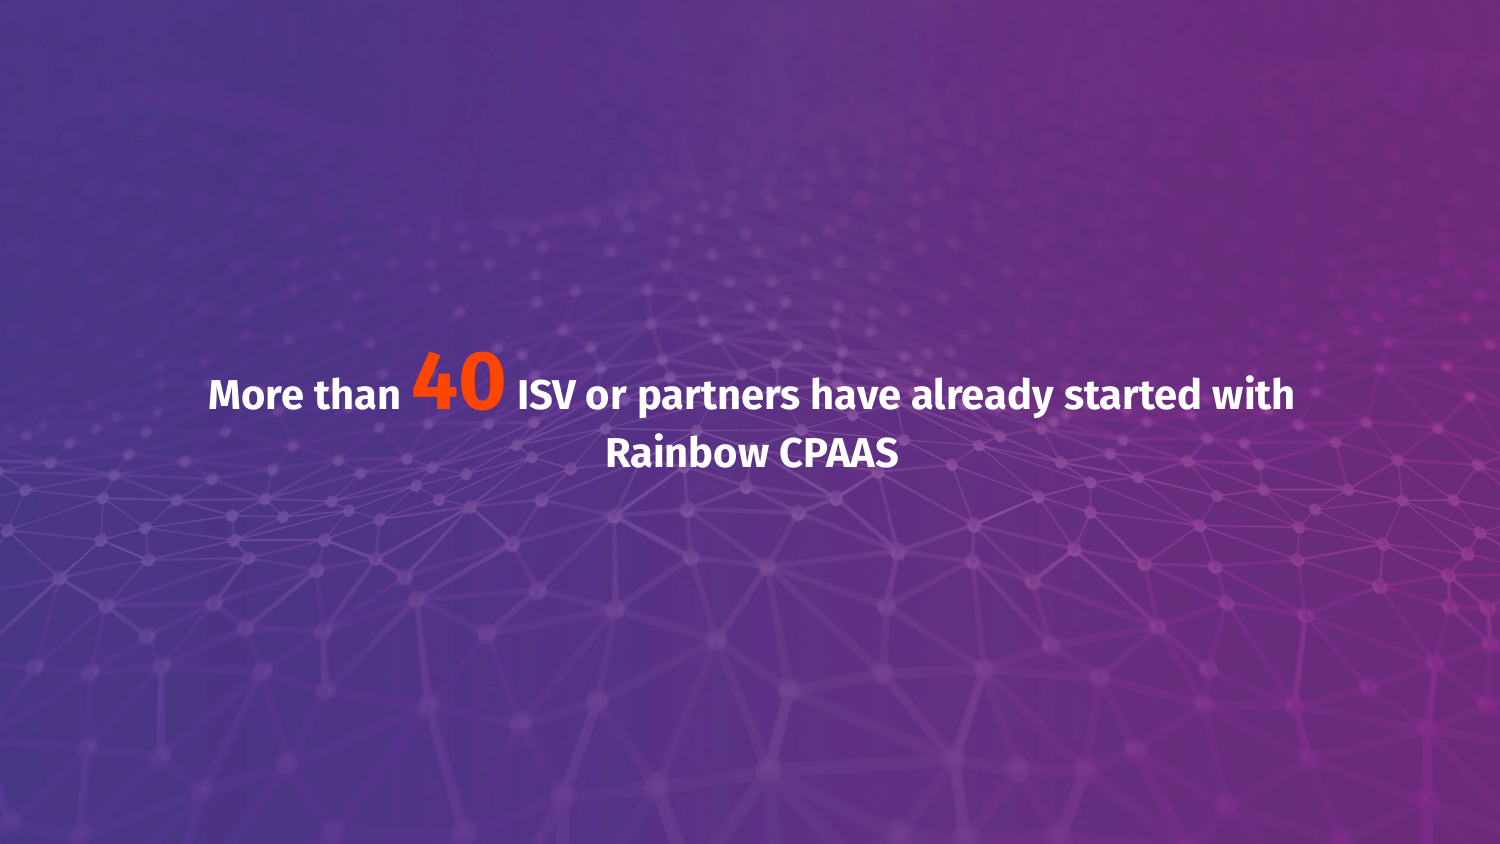

More than 40 ISV or partners have already started with Rainbow CPAAS